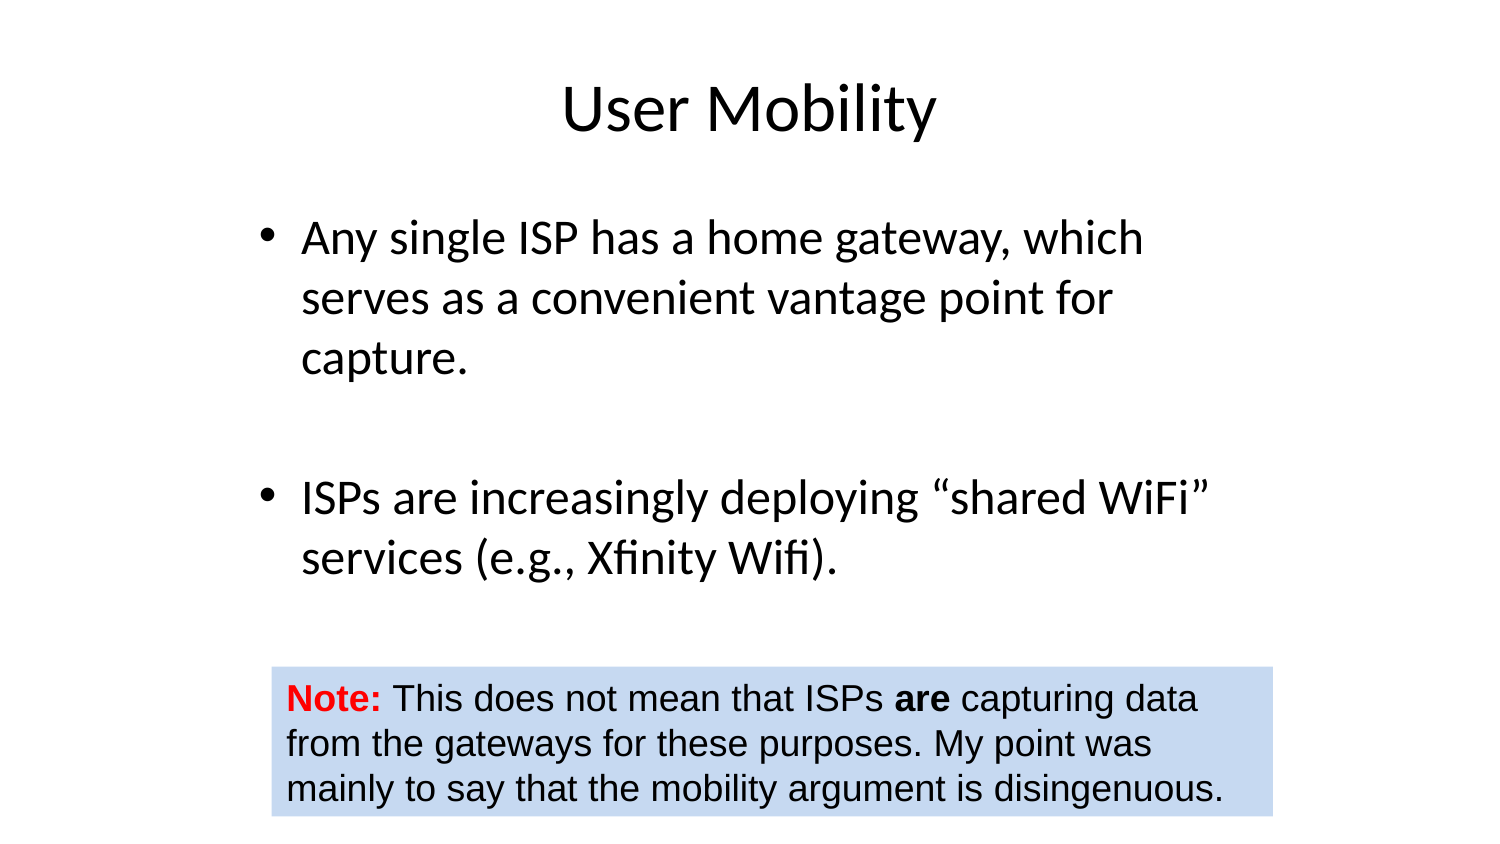

# User Mobility
Any single ISP has a home gateway, which serves as a convenient vantage point for capture.

ISPs are increasingly deploying “shared WiFi” services (e.g., Xfinity Wifi).
Note: This does not mean that ISPs are capturing data from the gateways for these purposes. My point was mainly to say that the mobility argument is disingenuous.